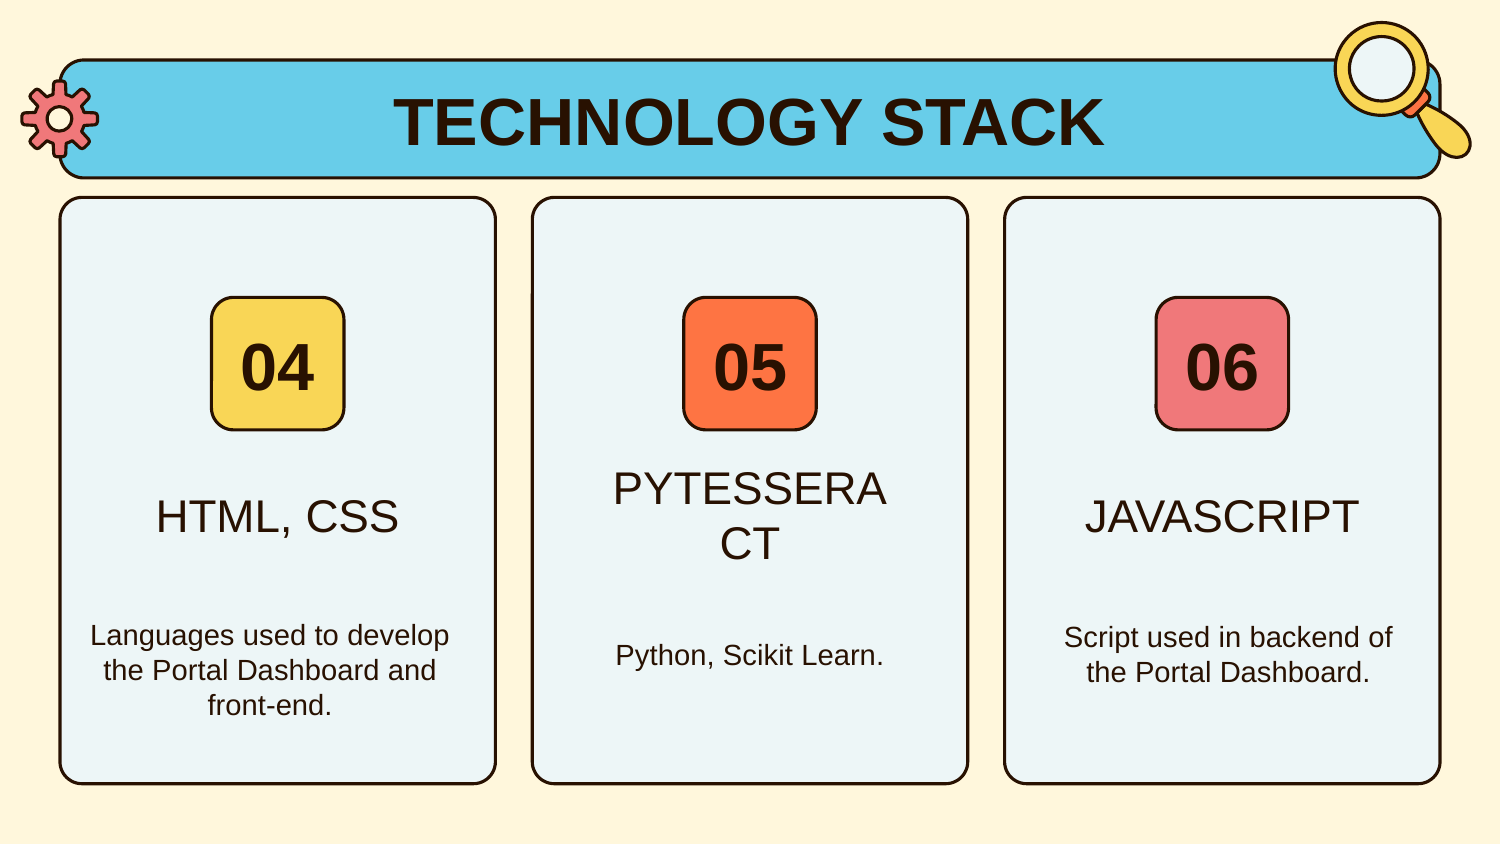

TECHNOLOGY STACK

# 04
05
06
HTML, CSS
PYTESSERACT
JAVASCRIPT
Languages used to develop the Portal Dashboard and front-end.
Python, Scikit Learn.
Script used in backend of the Portal Dashboard.